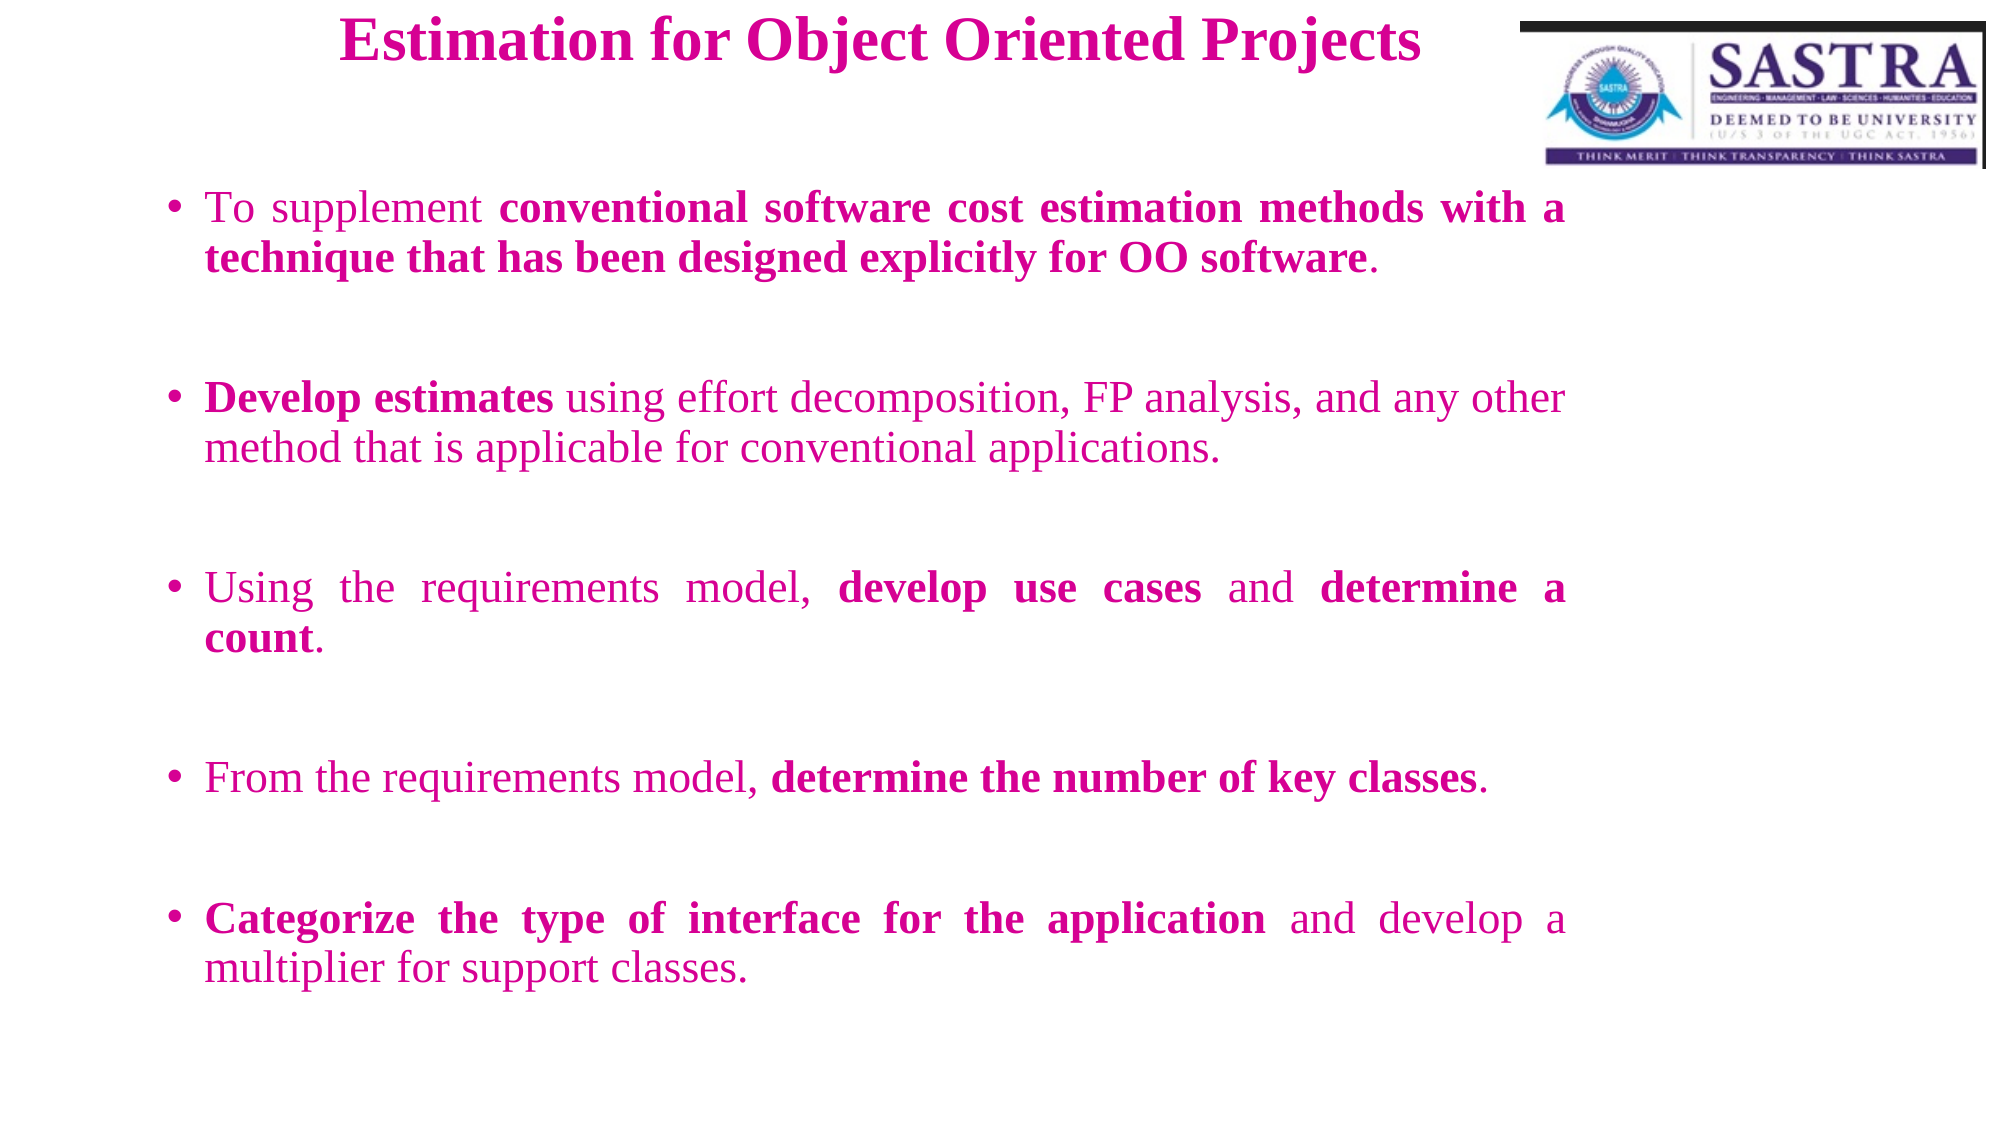

# Estimation for Object Oriented Projects
To supplement conventional software cost estimation methods with a technique that has been designed explicitly for OO software.

Develop estimates using effort decomposition, FP analysis, and any other method that is applicable for conventional applications.

Using the requirements model, develop use cases and determine a count.

From the requirements model, determine the number of key classes.

Categorize the type of interface for the application and develop a multiplier for support classes.